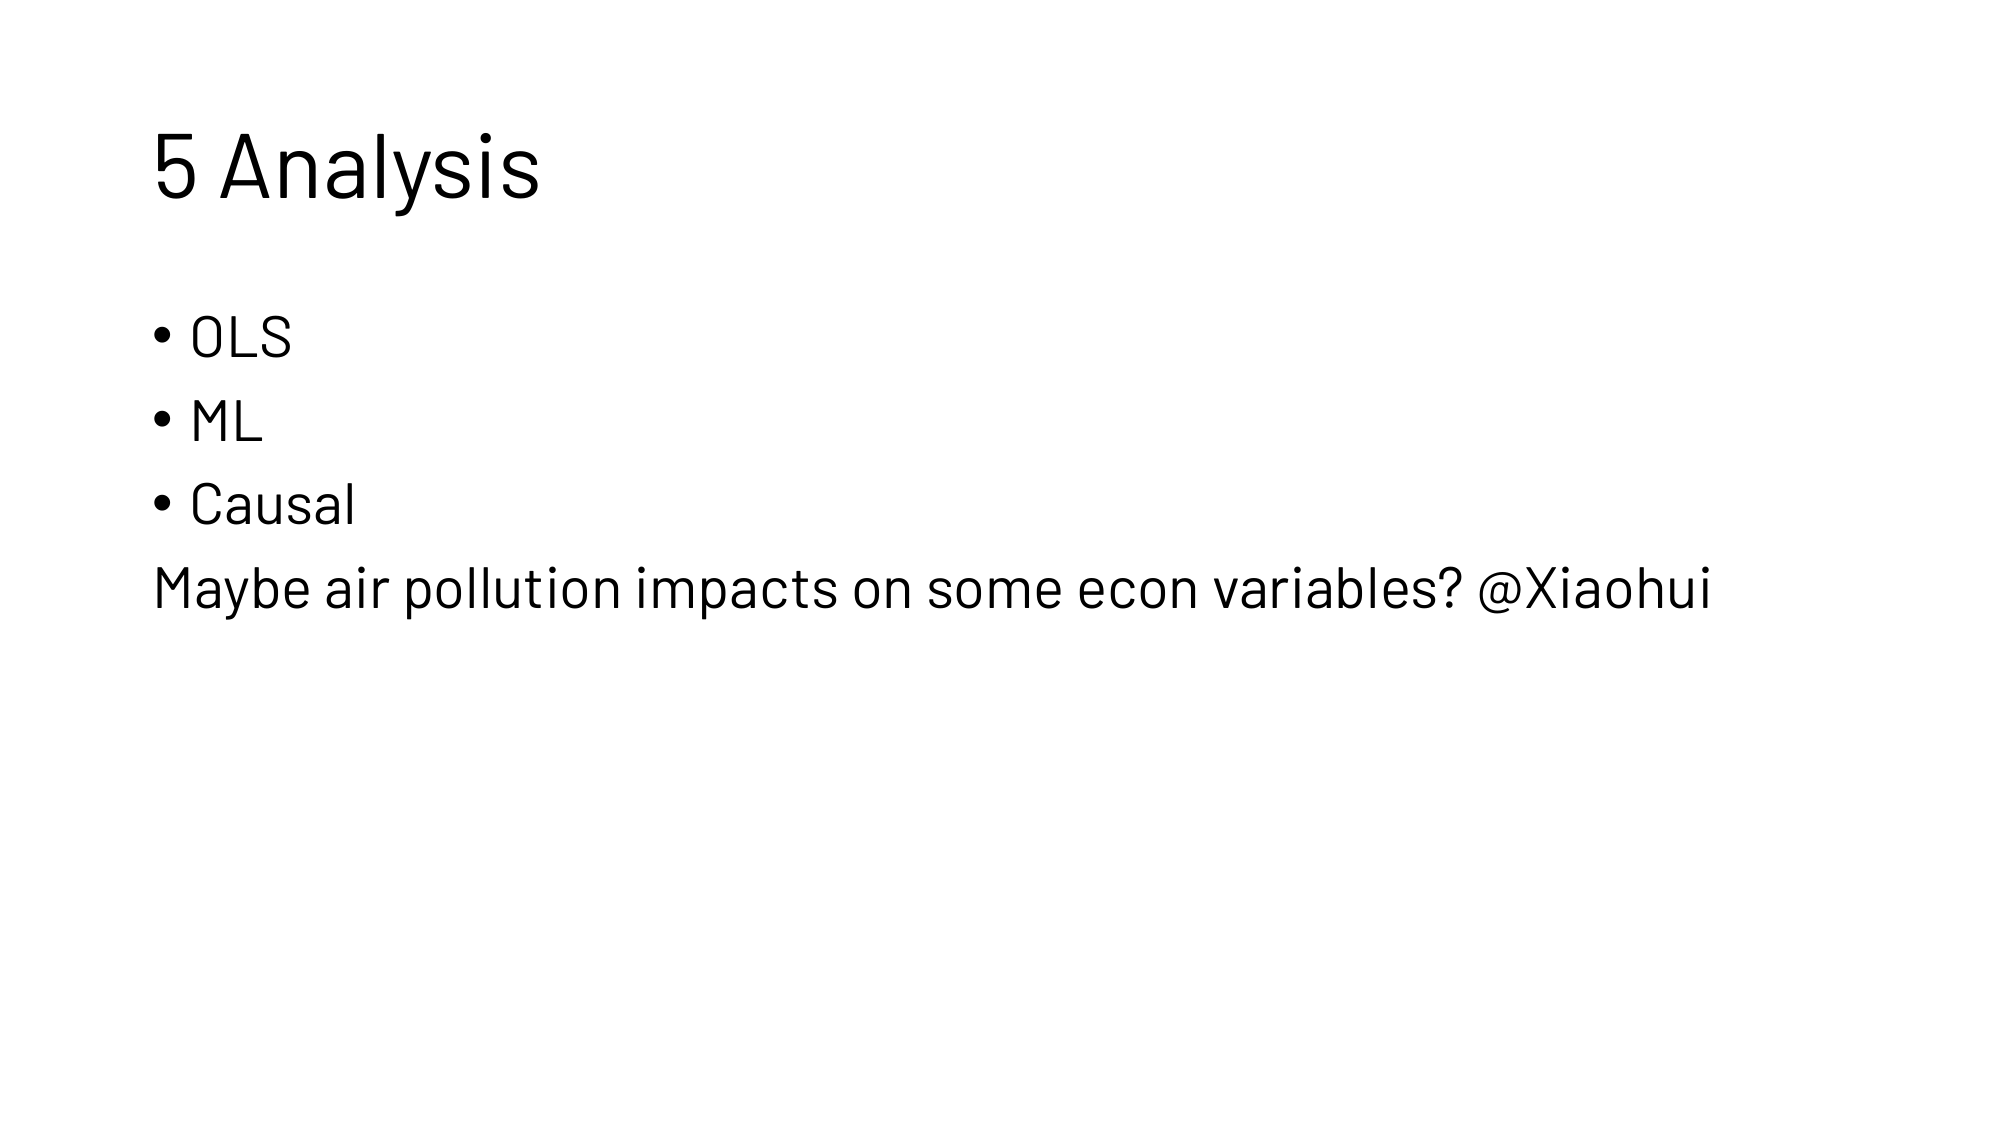

# 5 Analysis
OLS
ML
Causal
Maybe air pollution impacts on some econ variables? @Xiaohui